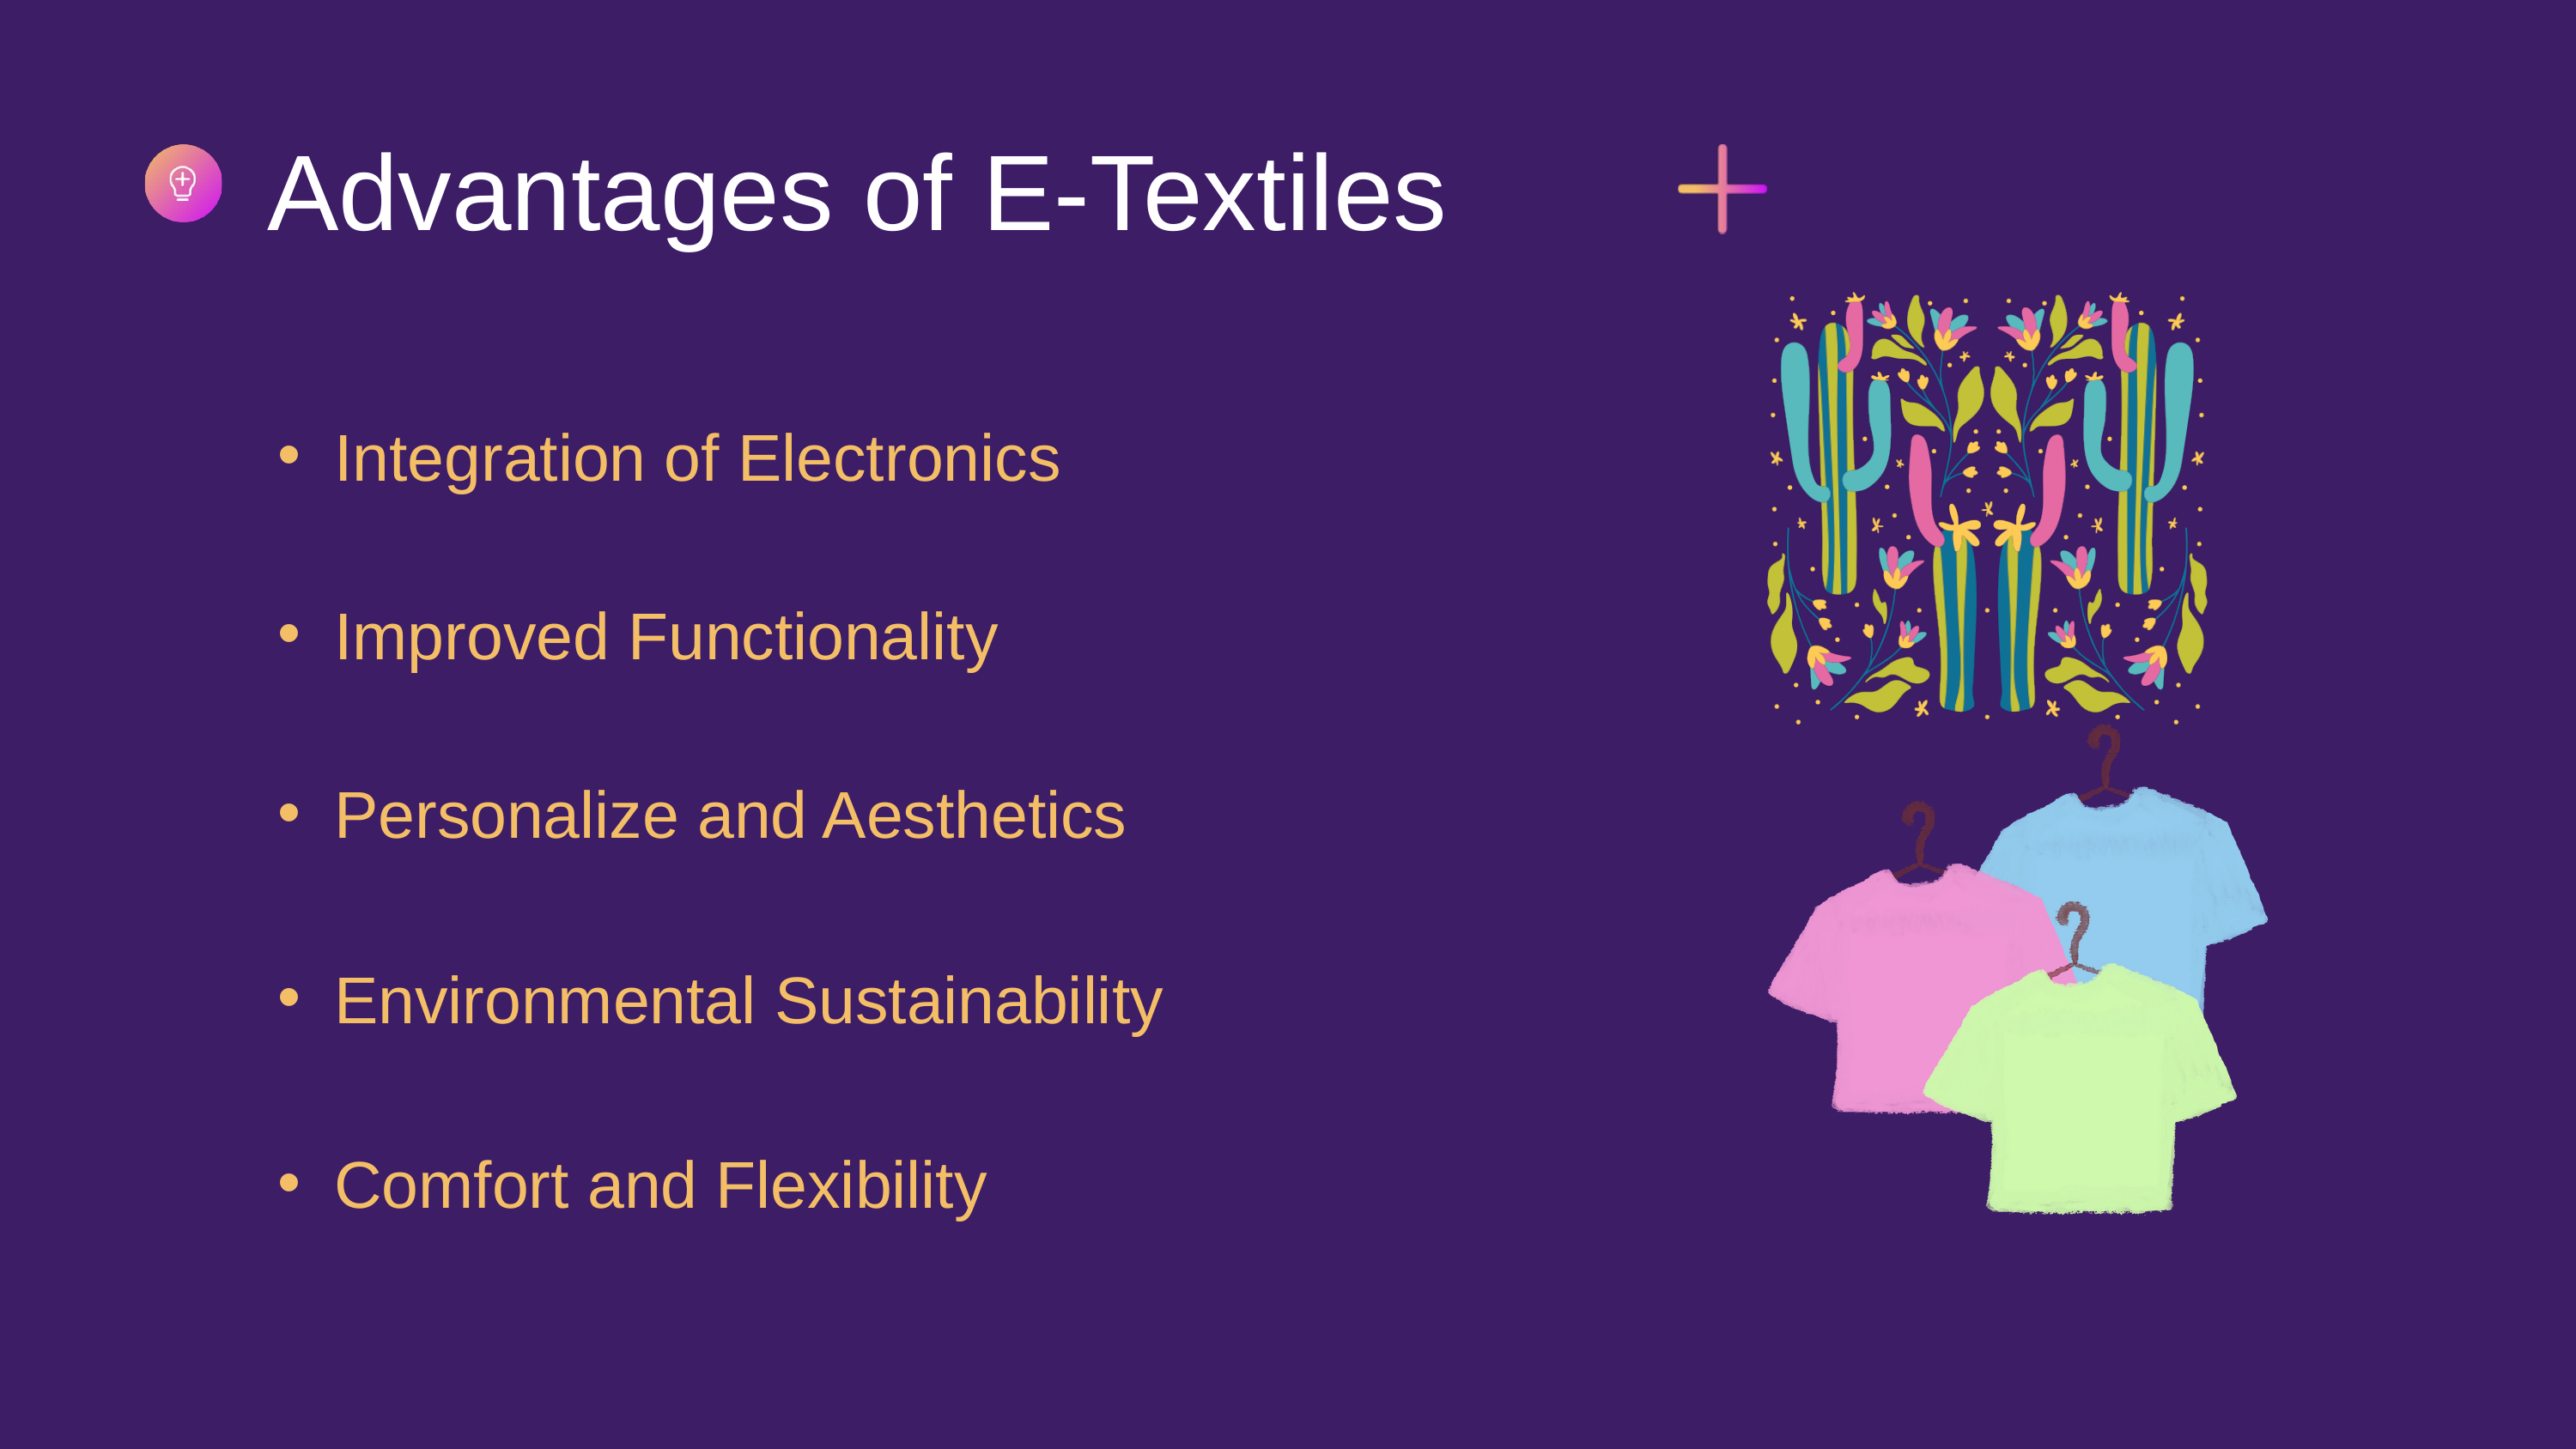

Advantages of E-Textiles

Integration of Electronics
Improved Functionality
Personalize and Aesthetics

Environmental Sustainability

Comfort and Flexibility